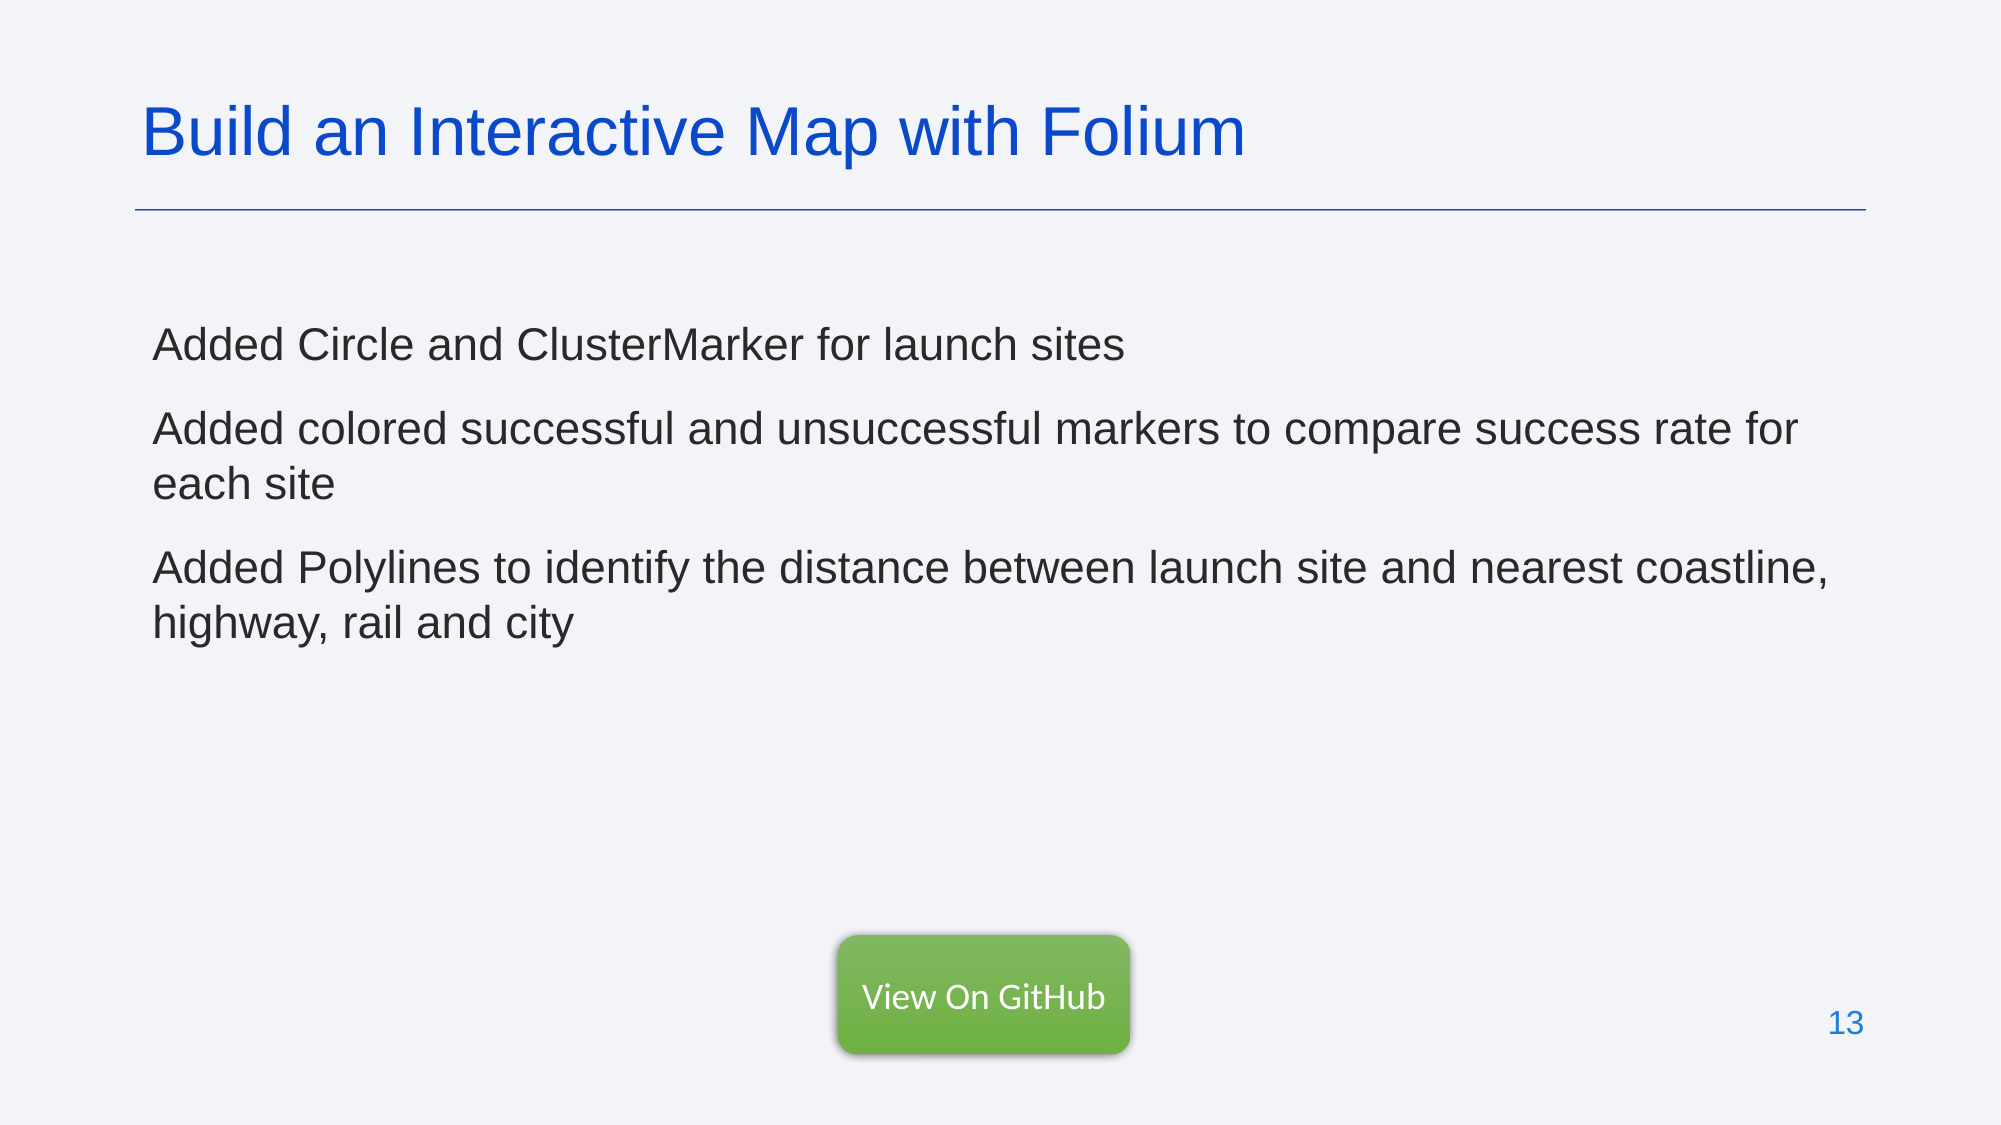

Build an Interactive Map with Folium
Added Circle and ClusterMarker for launch sites
Added colored successful and unsuccessful markers to compare success rate for each site
Added Polylines to identify the distance between launch site and nearest coastline, highway, rail and city

View On GitHub
13